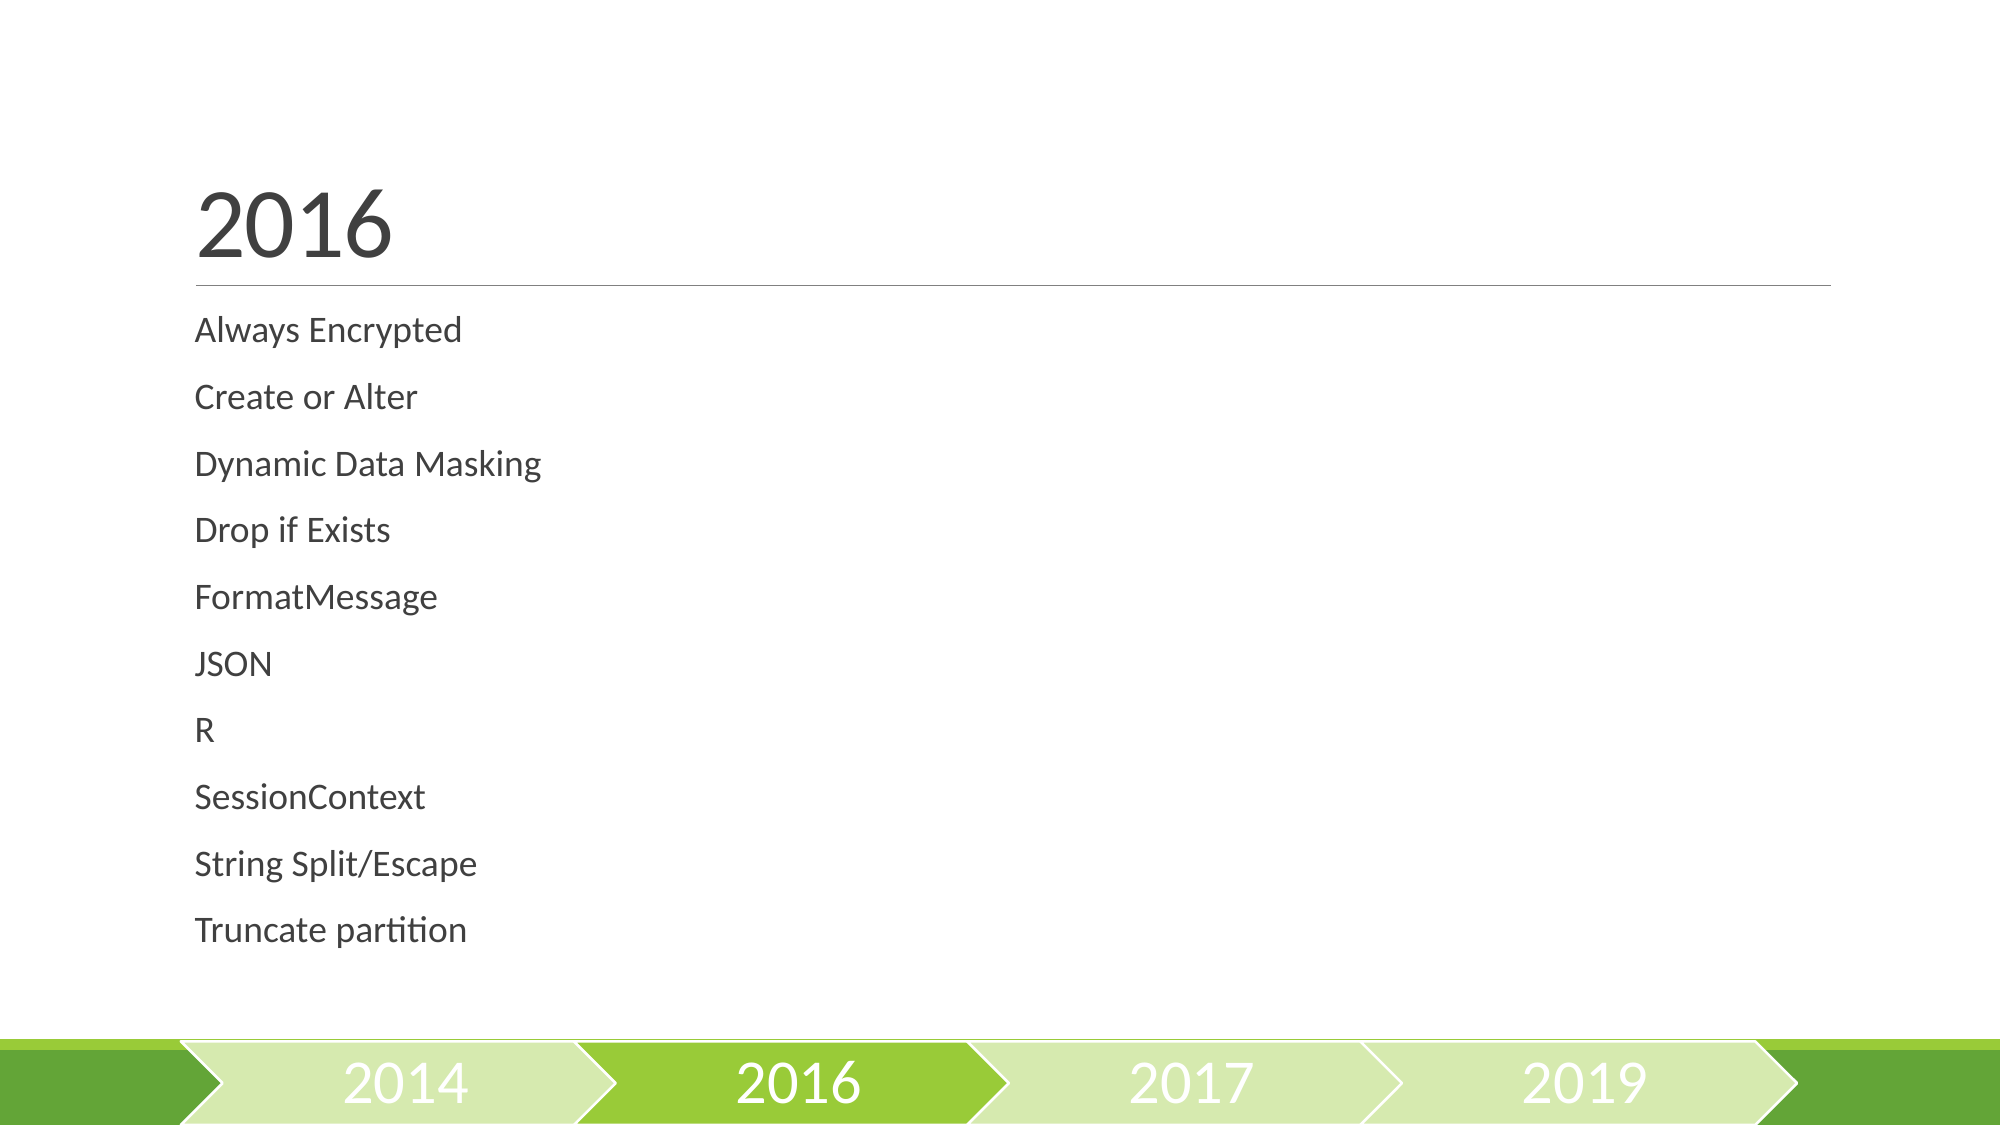

# 2016
Always Encrypted
Create or Alter
Dynamic Data Masking
Drop if Exists
FormatMessage
JSON
R
SessionContext
String Split/Escape
Truncate partition

2014
2016
2017
2019